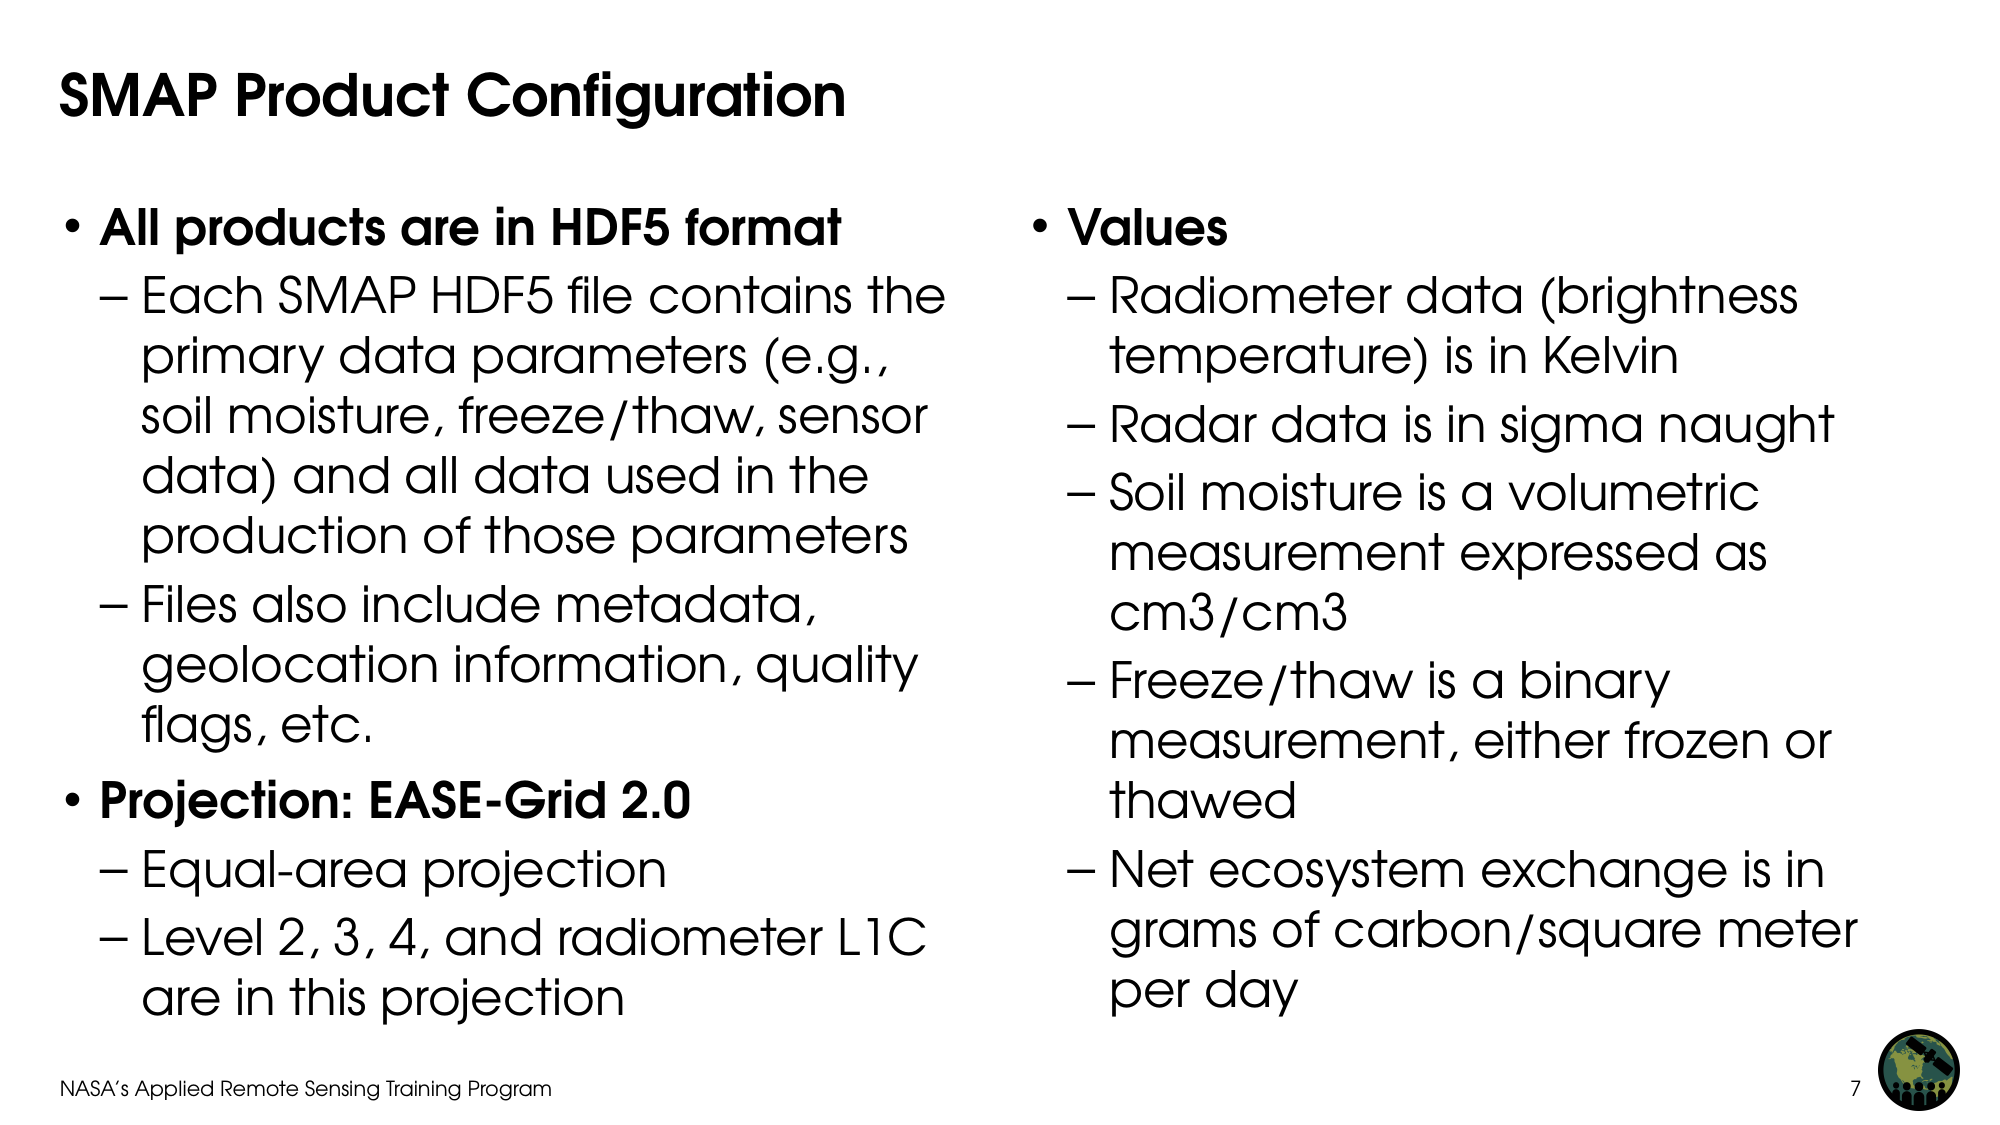

# SMAP Product Configuration
Values
Radiometer data (brightness temperature) is in Kelvin
Radar data is in sigma naught
Soil moisture is a volumetric measurement expressed as cm3/cm3
Freeze/thaw is a binary measurement, either frozen or thawed
Net ecosystem exchange is in grams of carbon/square meter per day
All products are in HDF5 format
Each SMAP HDF5 file contains the primary data parameters (e.g., soil moisture, freeze/thaw, sensor data) and all data used in the production of those parameters
Files also include metadata, geolocation information, quality flags, etc.
Projection: EASE-Grid 2.0
Equal-area projection
Level 2, 3, 4, and radiometer L1C are in this projection